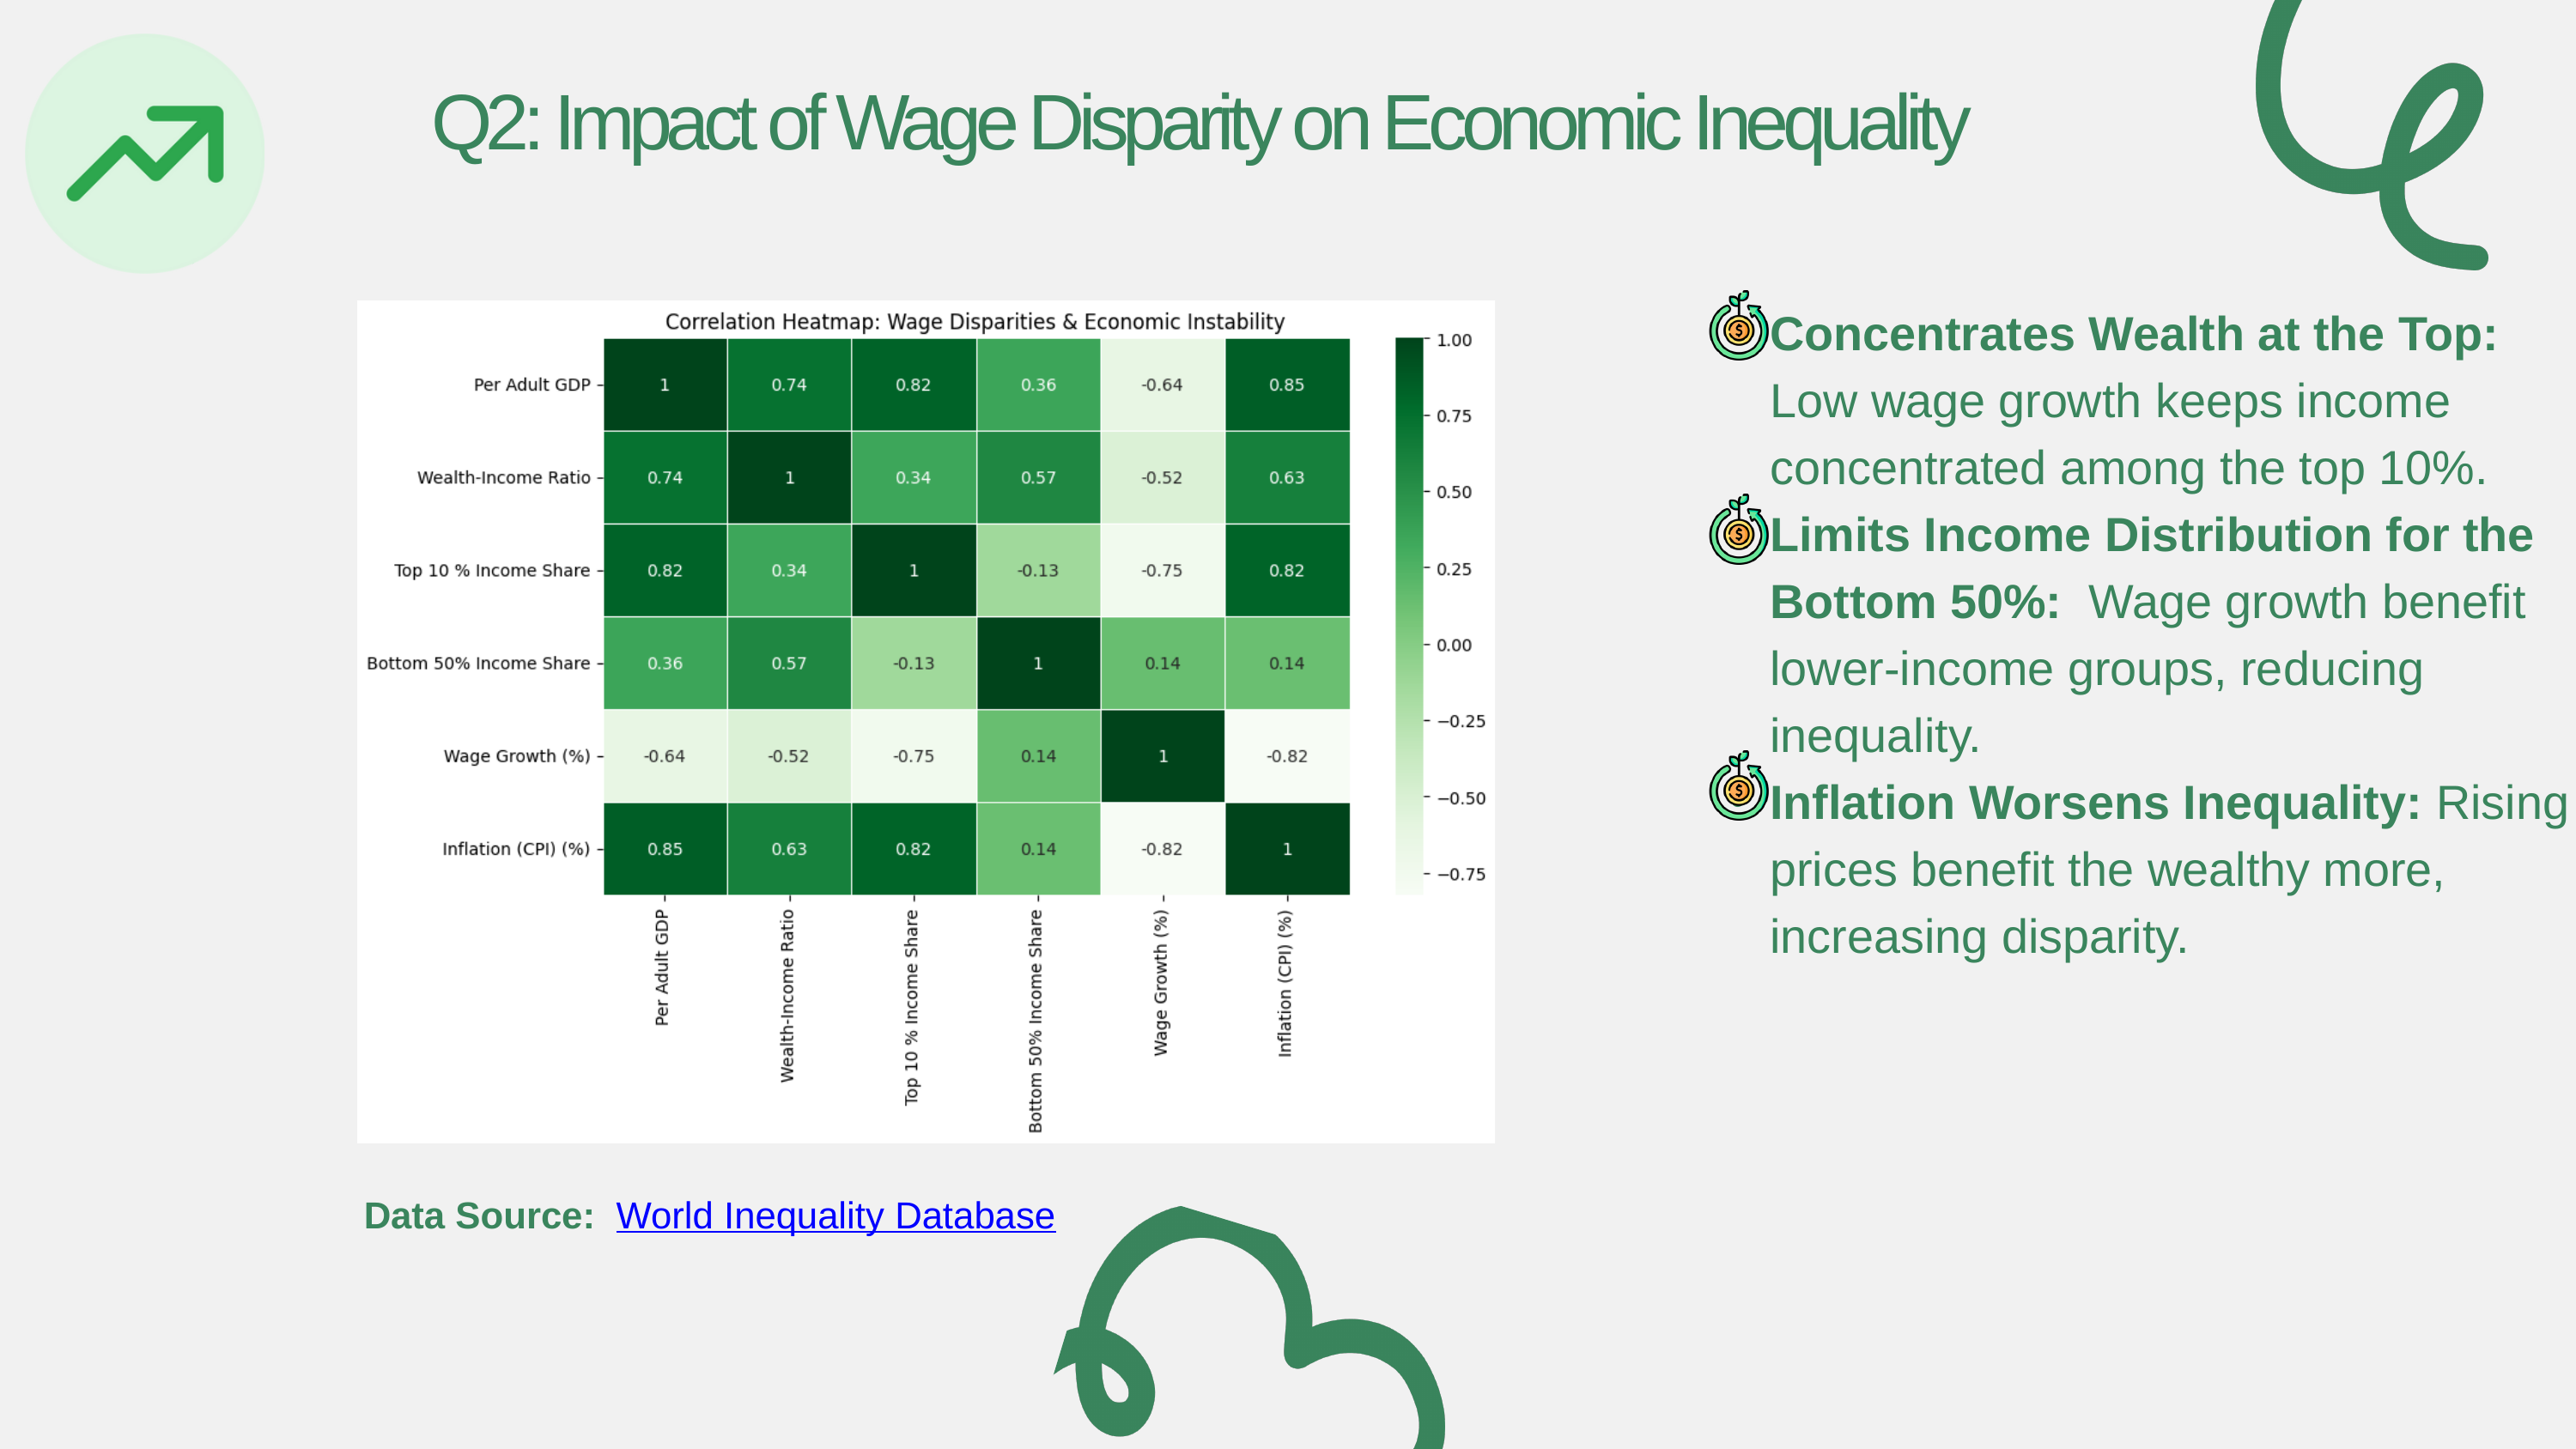

Q2: Impact of Wage Disparity on Economic Inequality

Concentrates Wealth at the Top: Low wage growth keeps income concentrated among the top 10%.
Limits Income Distribution for the Bottom 50%:  Wage growth benefit lower-income groups, reducing inequality.
Inflation Worsens Inequality: Rising prices benefit the wealthy more, increasing disparity.

  Data Source:  World Inequality Database